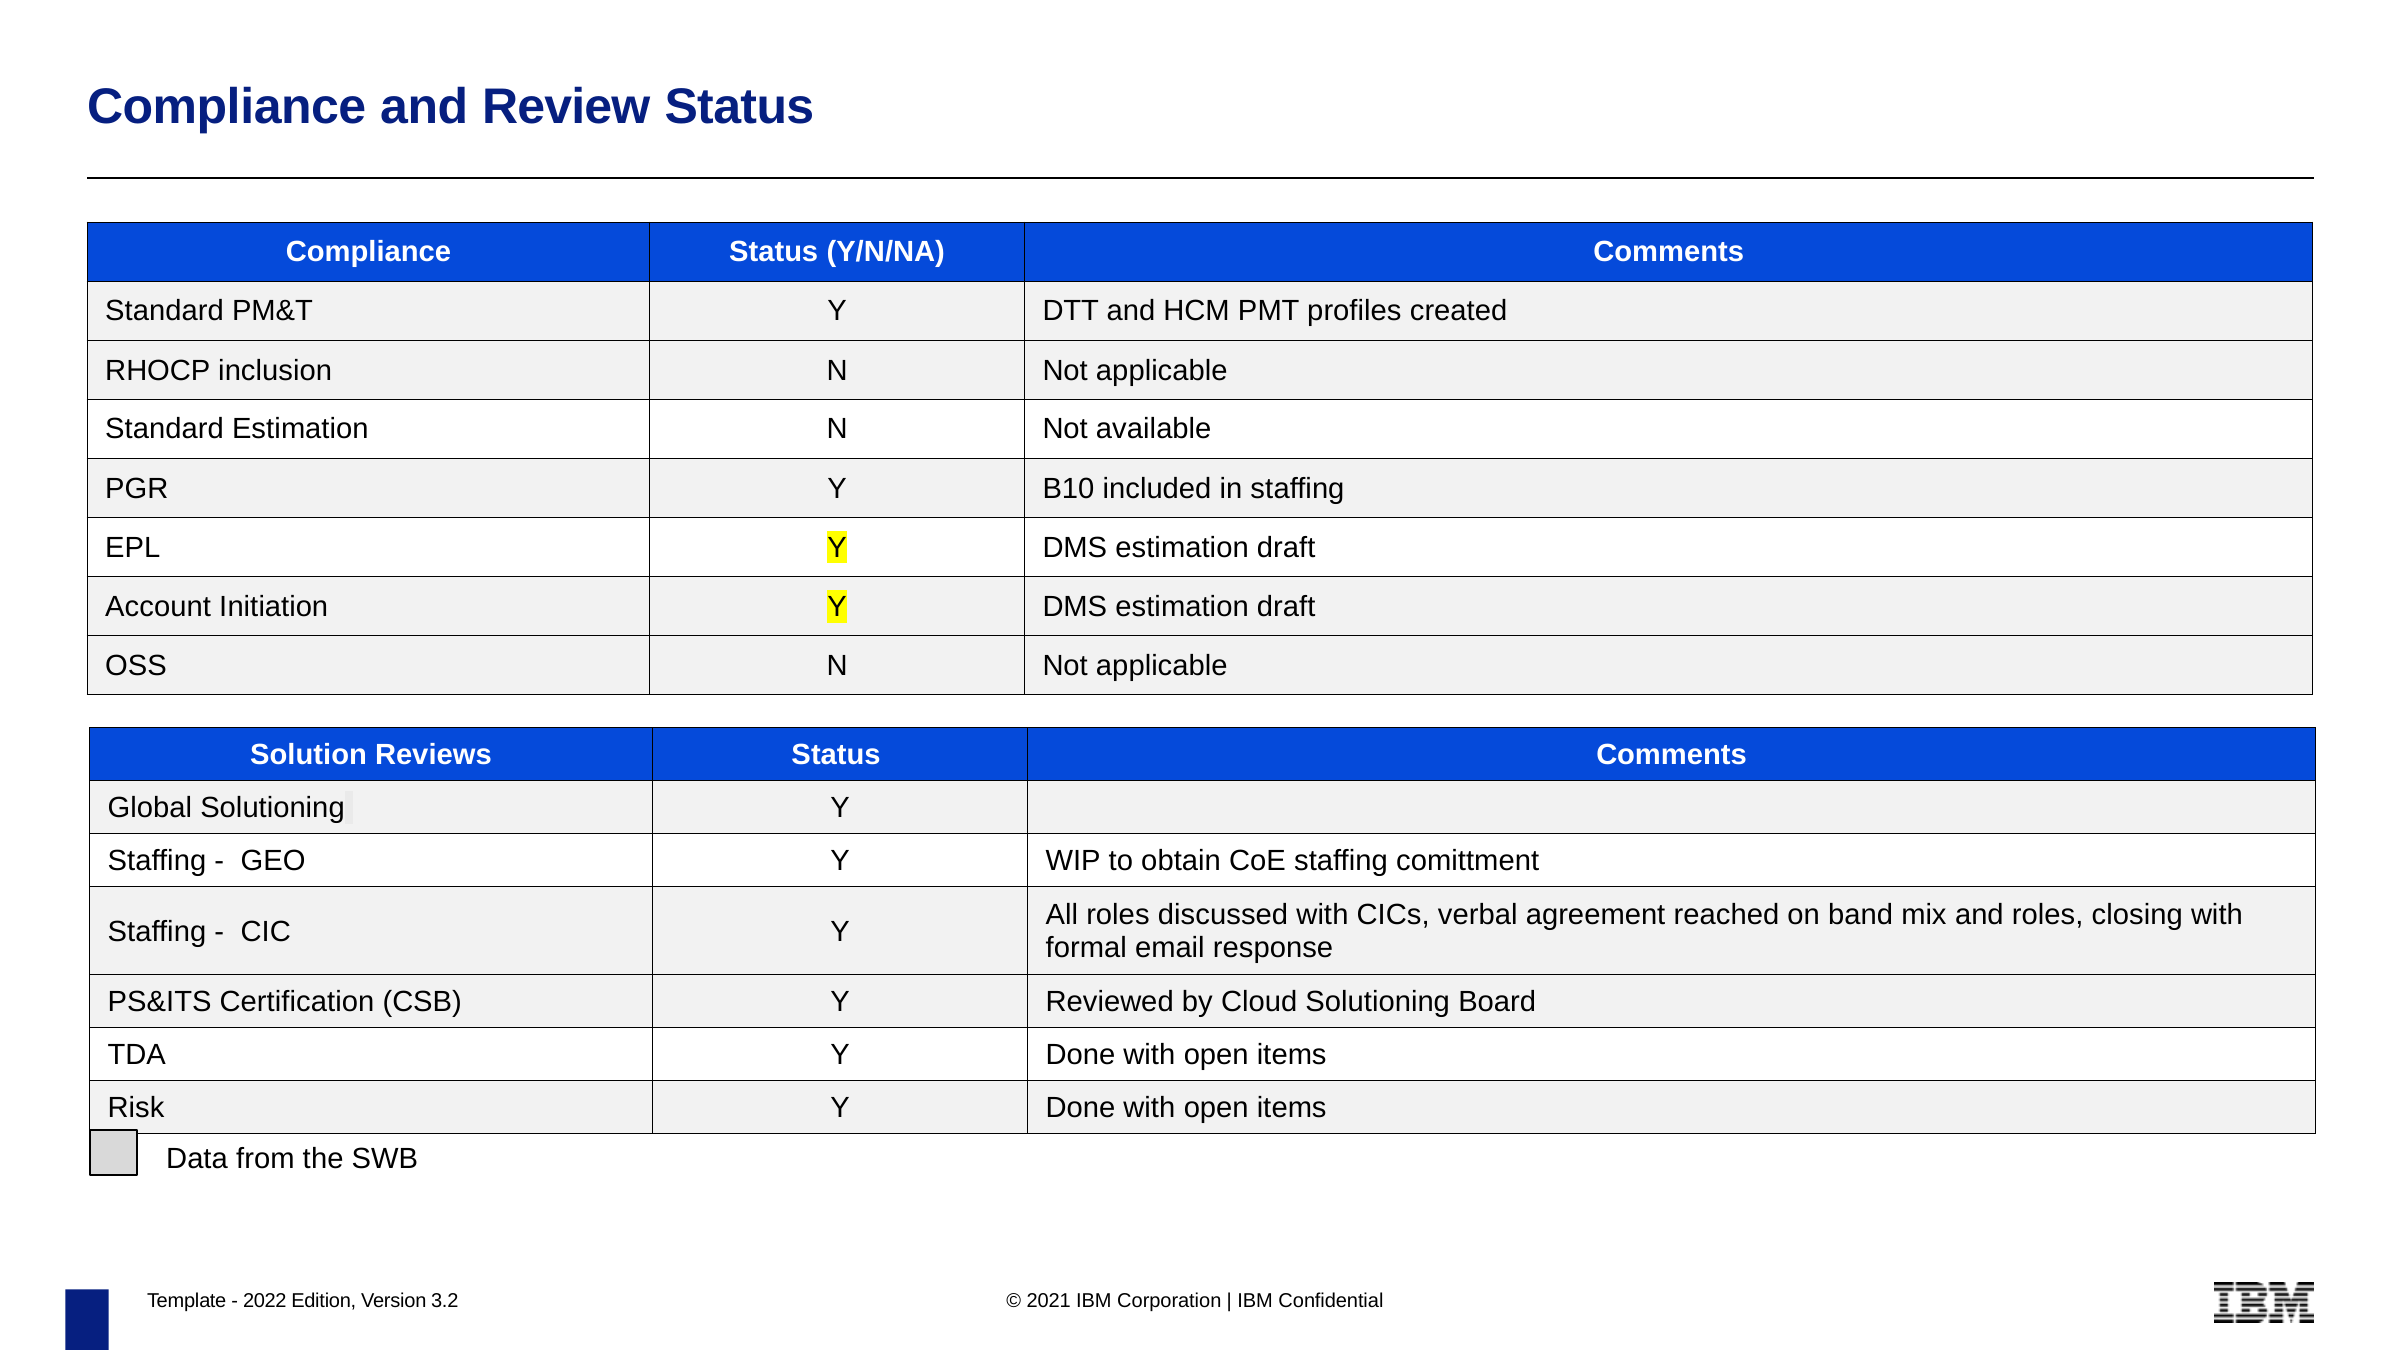

# Compliance and Review Status

| Compliance | Status (Y/N/NA) | Comments |
| --- | --- | --- |
| Standard PM&T | Y | DTT and HCM PMT profiles created |
| RHOCP inclusion | N | Not applicable |
| Standard Estimation | N | Not available |
| PGR | Y | B10 included in staffing |
| EPL | Y | DMS estimation draft |
| Account Initiation | Y | DMS estimation draft |
| OSS | N | Not applicable |
| Solution Reviews | Status | Comments |
| --- | --- | --- |
| Global Solutioning | Y |  |
| Staffing - GEO | Y | WIP to obtain CoE staffing comittment |
| Staffing - CIC | Y | All roles discussed with CICs, verbal agreement reached on band mix and roles, closing with formal email response |
| PS&ITS Certification (CSB) | Y | Reviewed by Cloud Solutioning Board |
| TDA | Y | Done with open items |
| Risk | Y | Done with open items |

Data from the SWB
Template - 2022 Edition, Version 3.2
© 2021 IBM Corporation | IBM Confidential